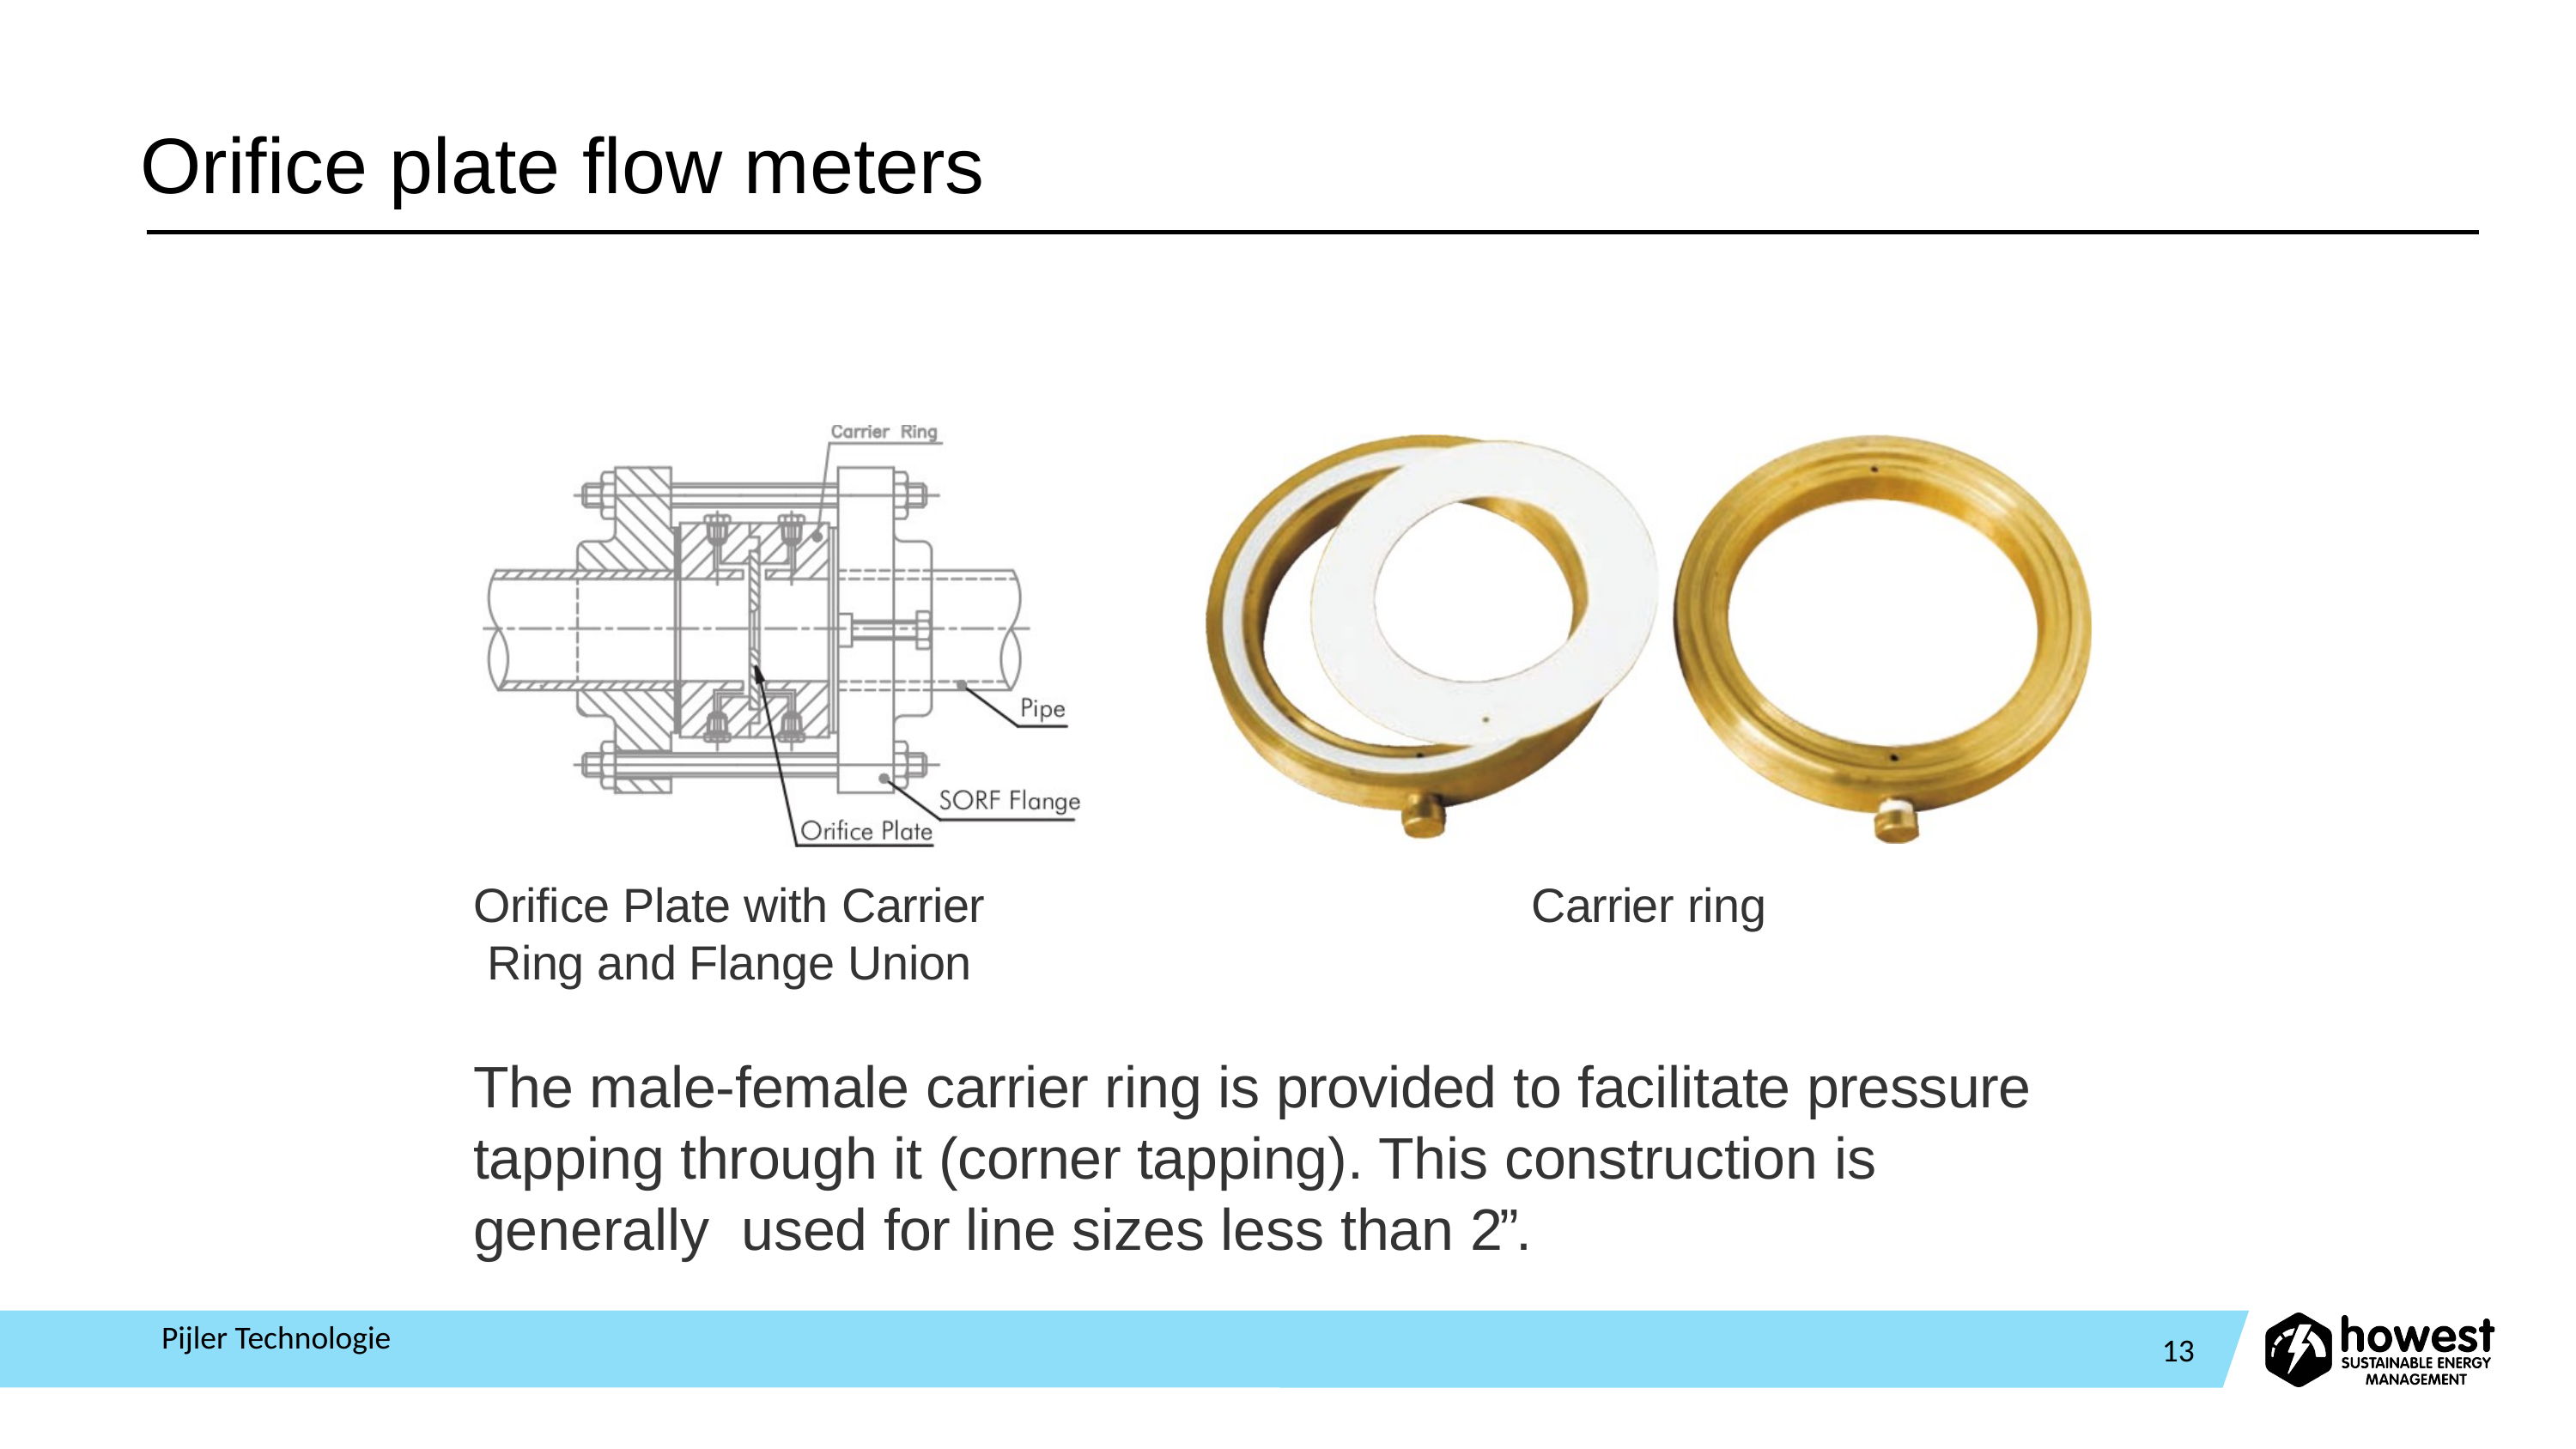

# Orifice plate flow meters

Carrier ring
Orifice Plate with Carrier  Ring and Flange Union
The male-female carrier ring is provided to facilitate pressure  tapping through it (corner tapping). This construction is generally  used for line sizes less than 2”.
Pijler Technologie
13